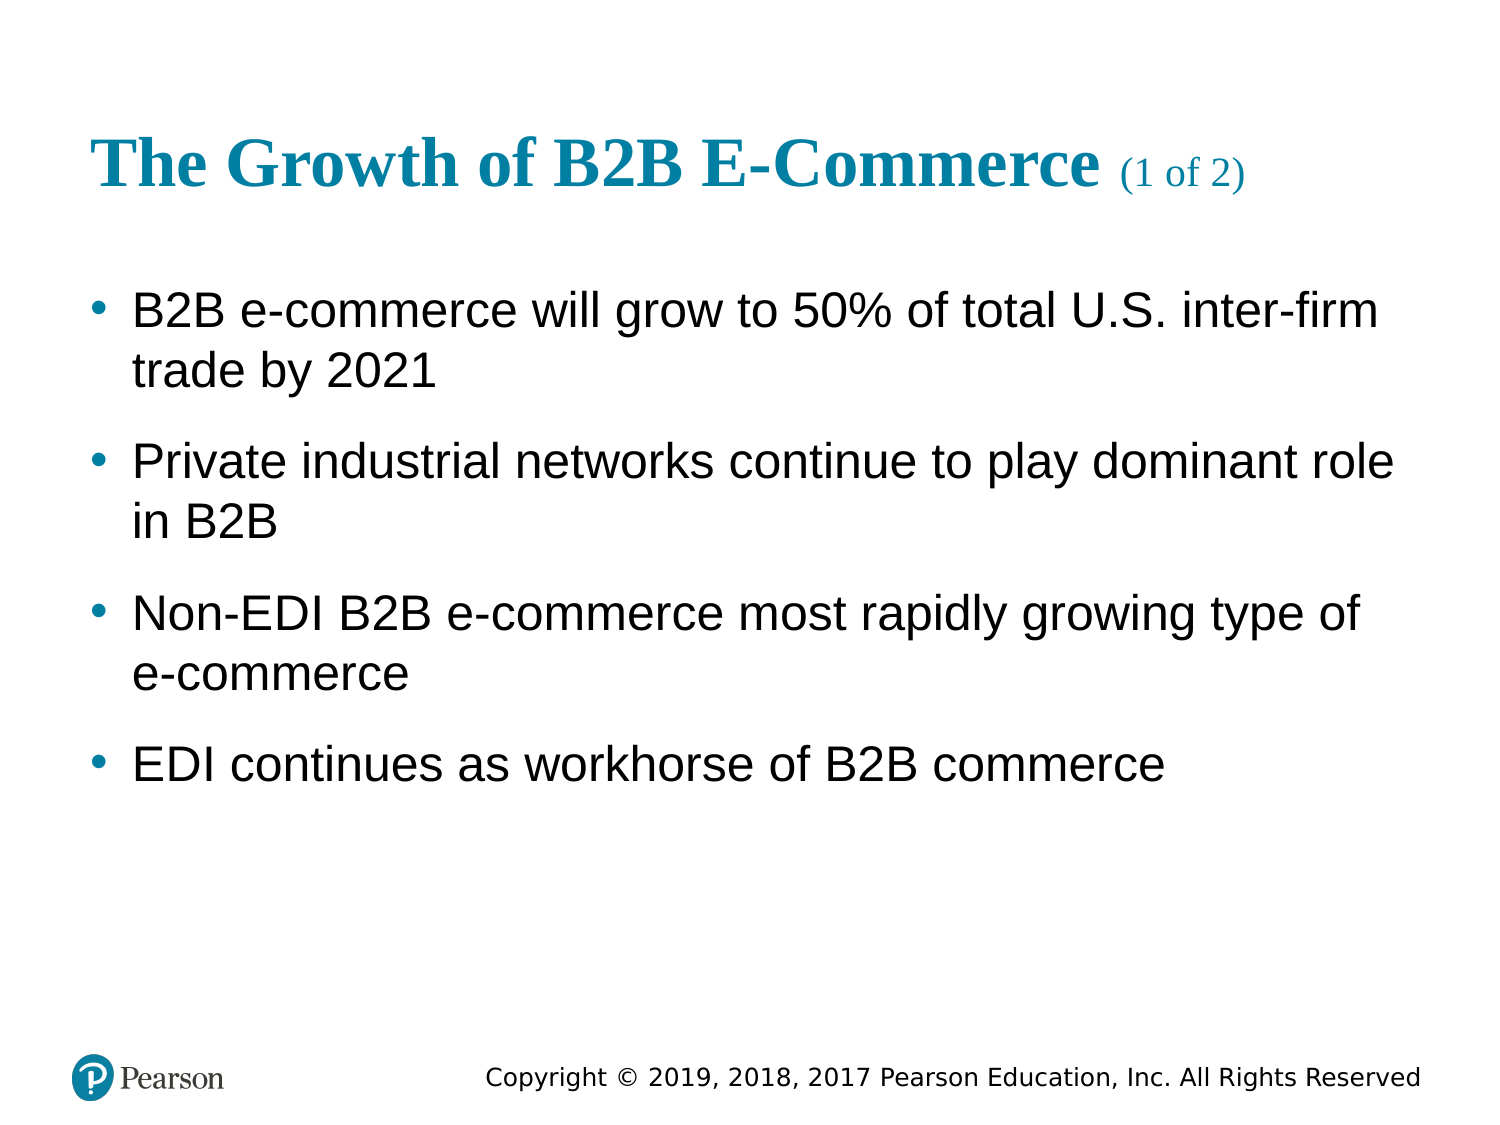

# The Growth of B2B E-Commerce (1 of 2)
B2B e-commerce will grow to 50% of total U.S. inter-firm trade by 2021
Private industrial networks continue to play dominant role in B2B
Non-E D I B2B e-commerce most rapidly growing type of e-commerce
E D I continues as workhorse of B2B commerce